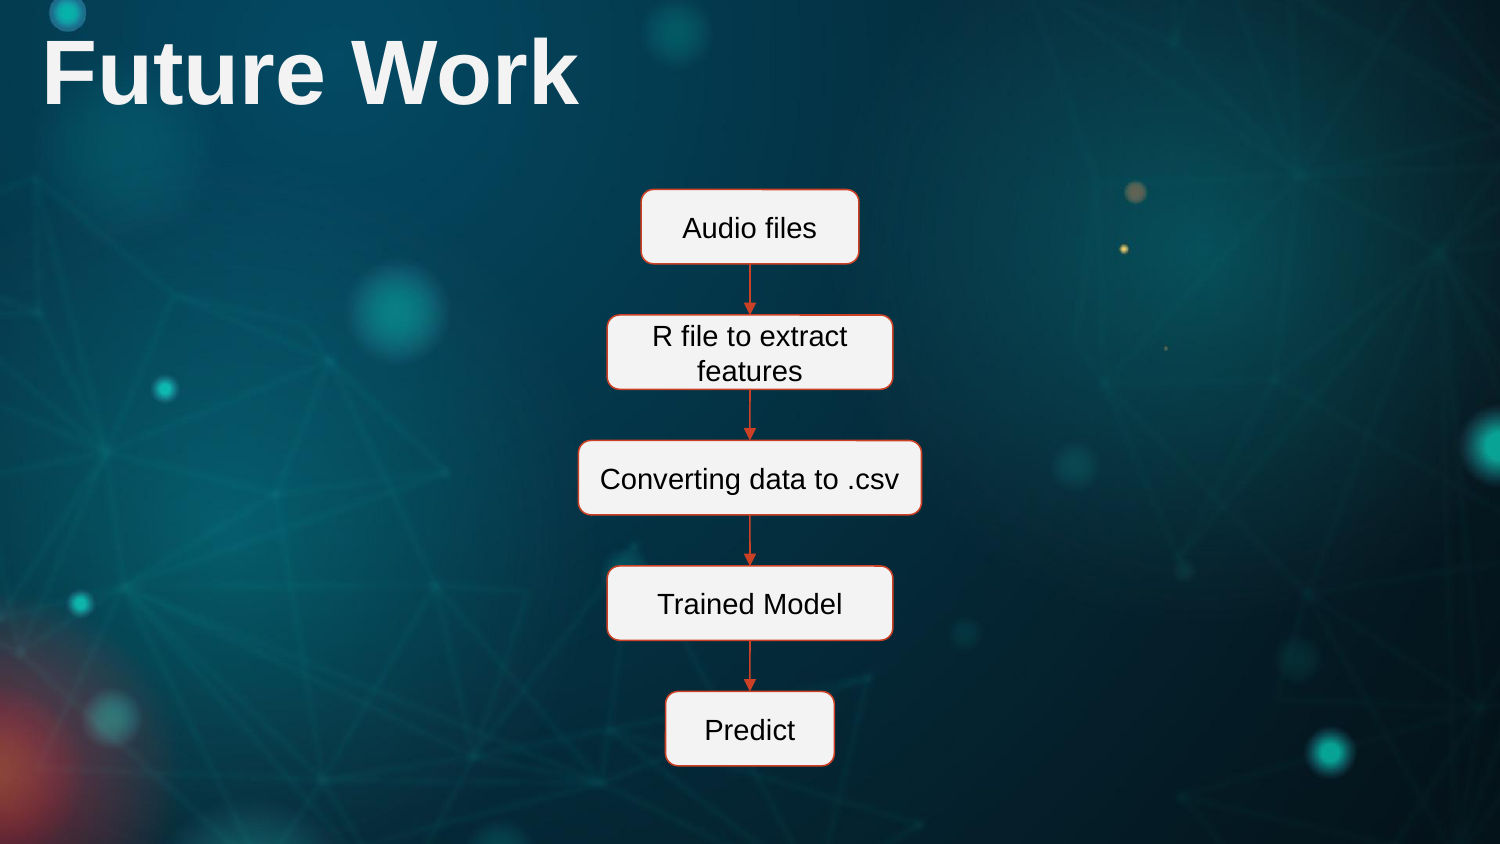

Future Work
Audio files

R file to extract features
Converting data to .csv
Trained Model
Predict